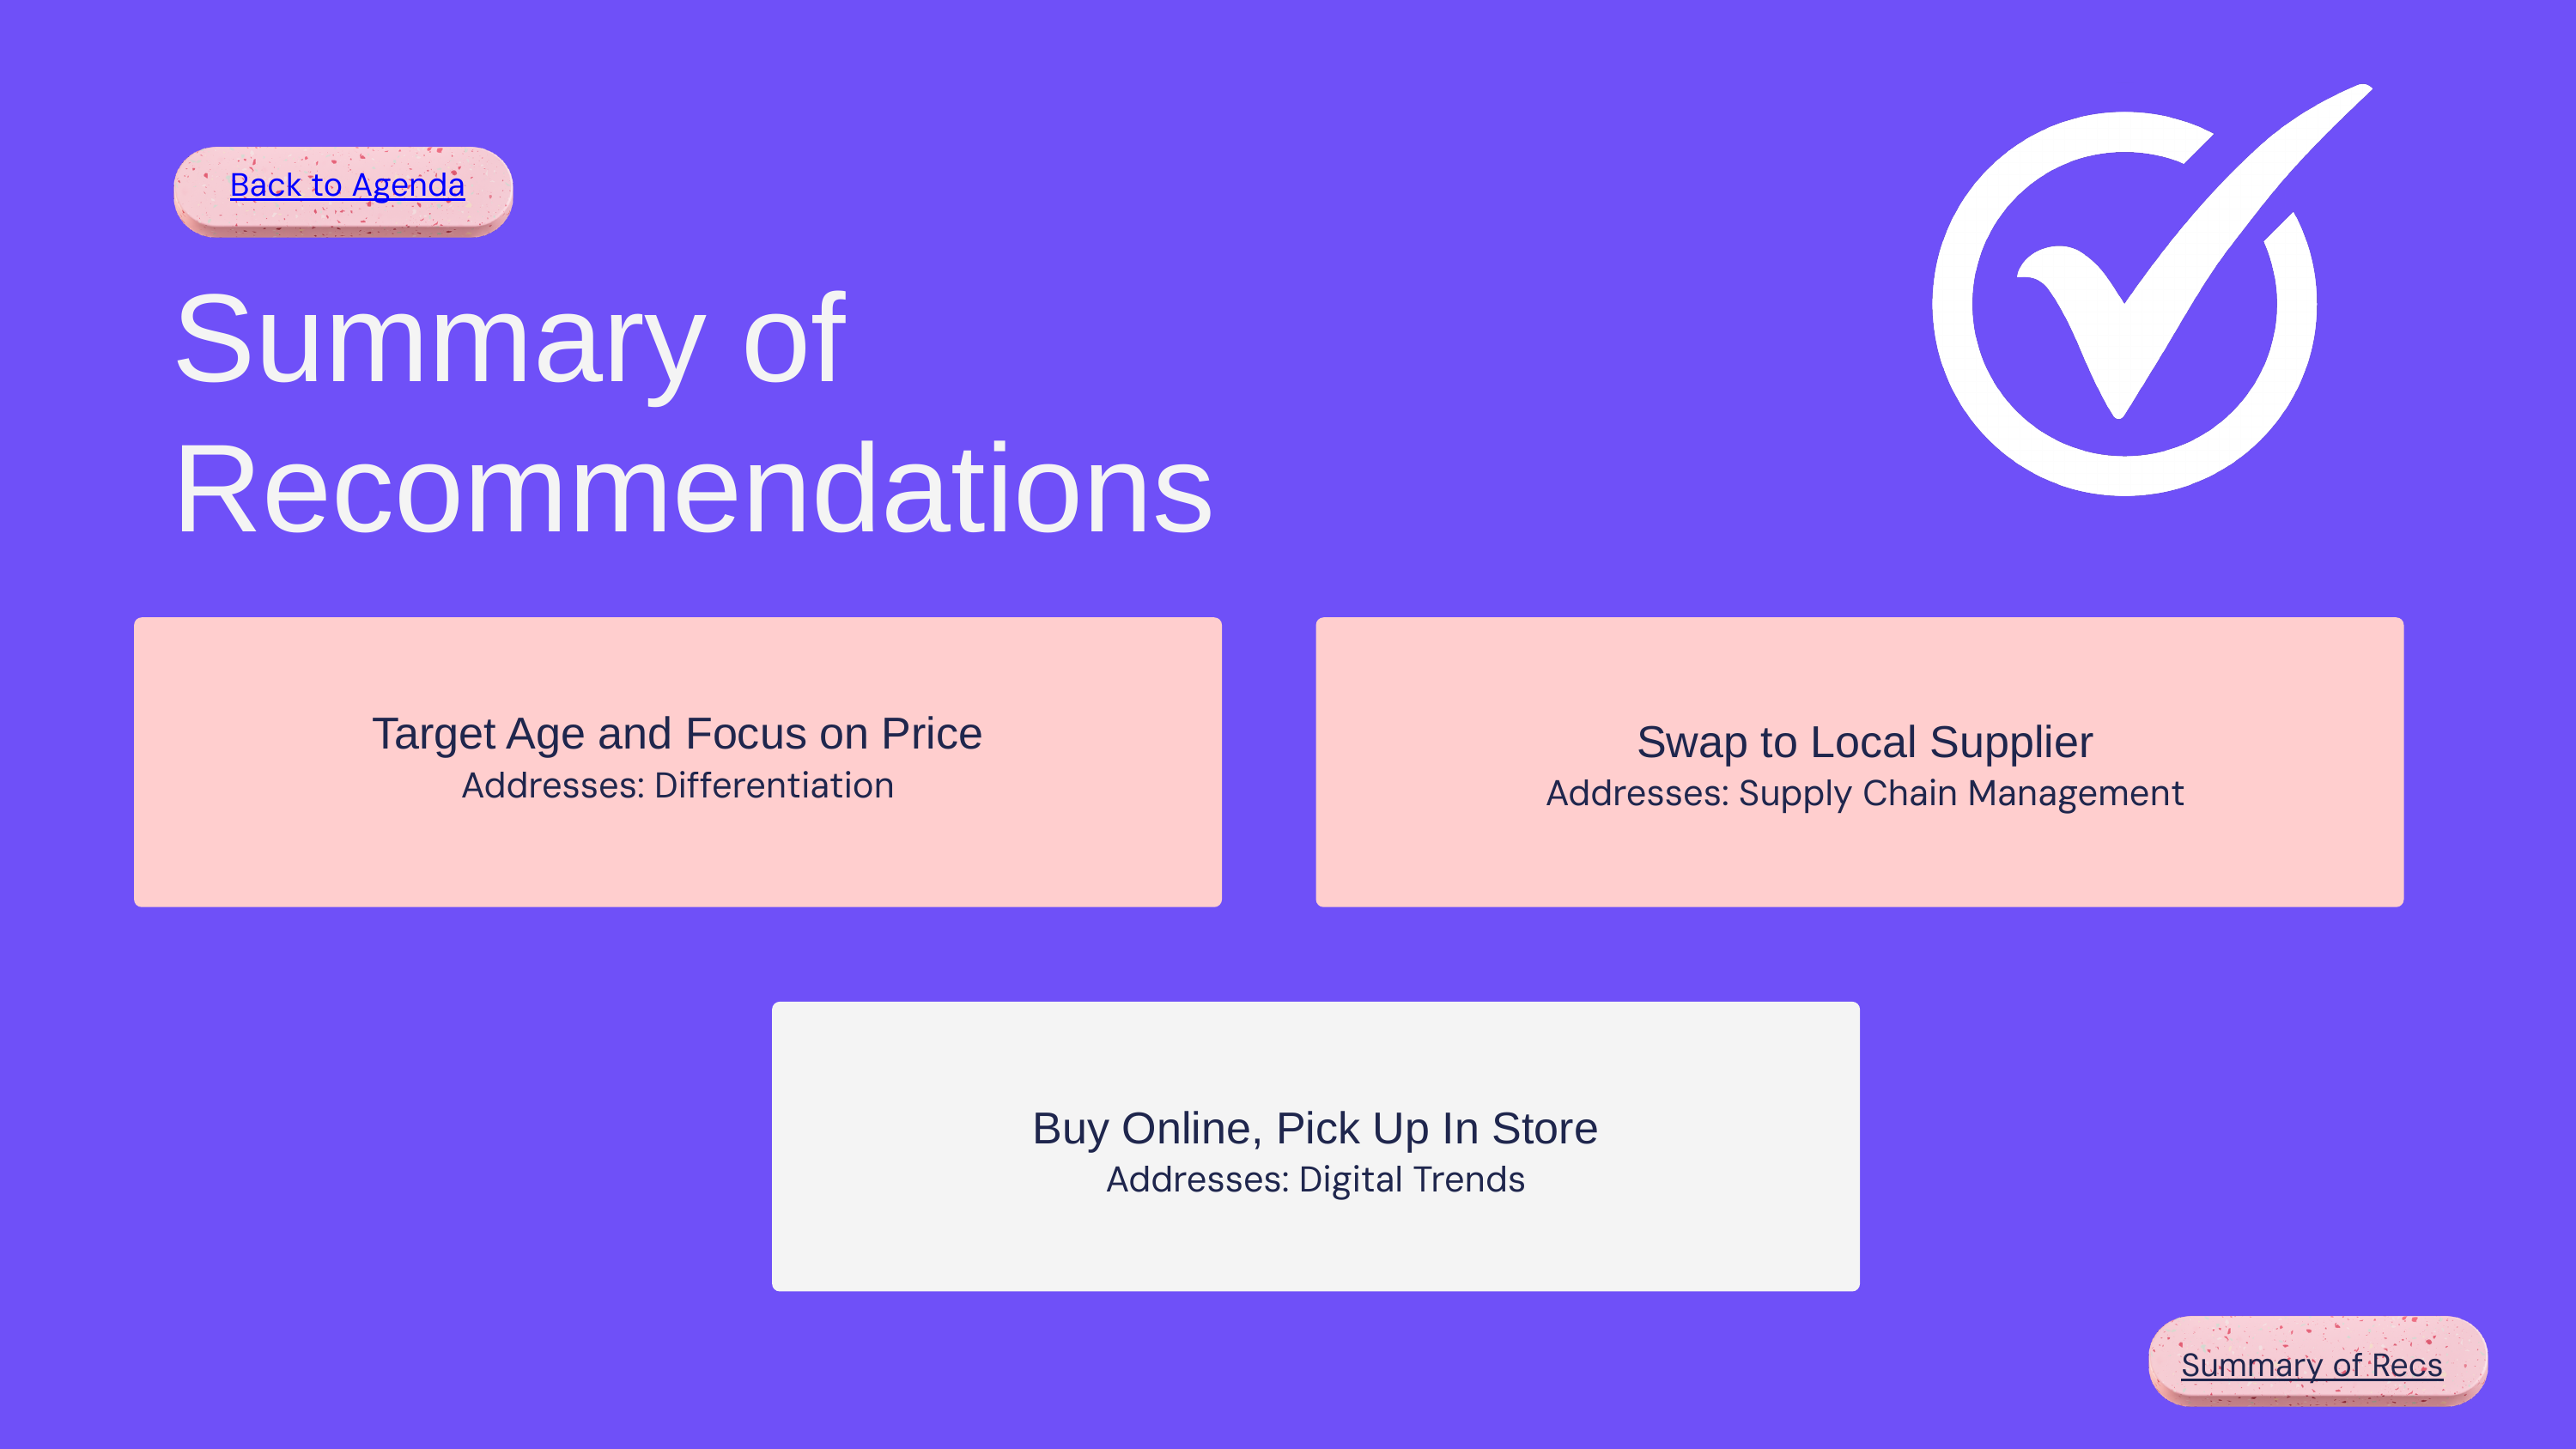

Back to Agenda
Summary of Recommendations

Target Age and Focus on Price
Addresses: Differentiation

Swap to Local Supplier
Addresses: Supply Chain Management

Buy Online, Pick Up In Store
Addresses: Digital Trends

Summary of Recs